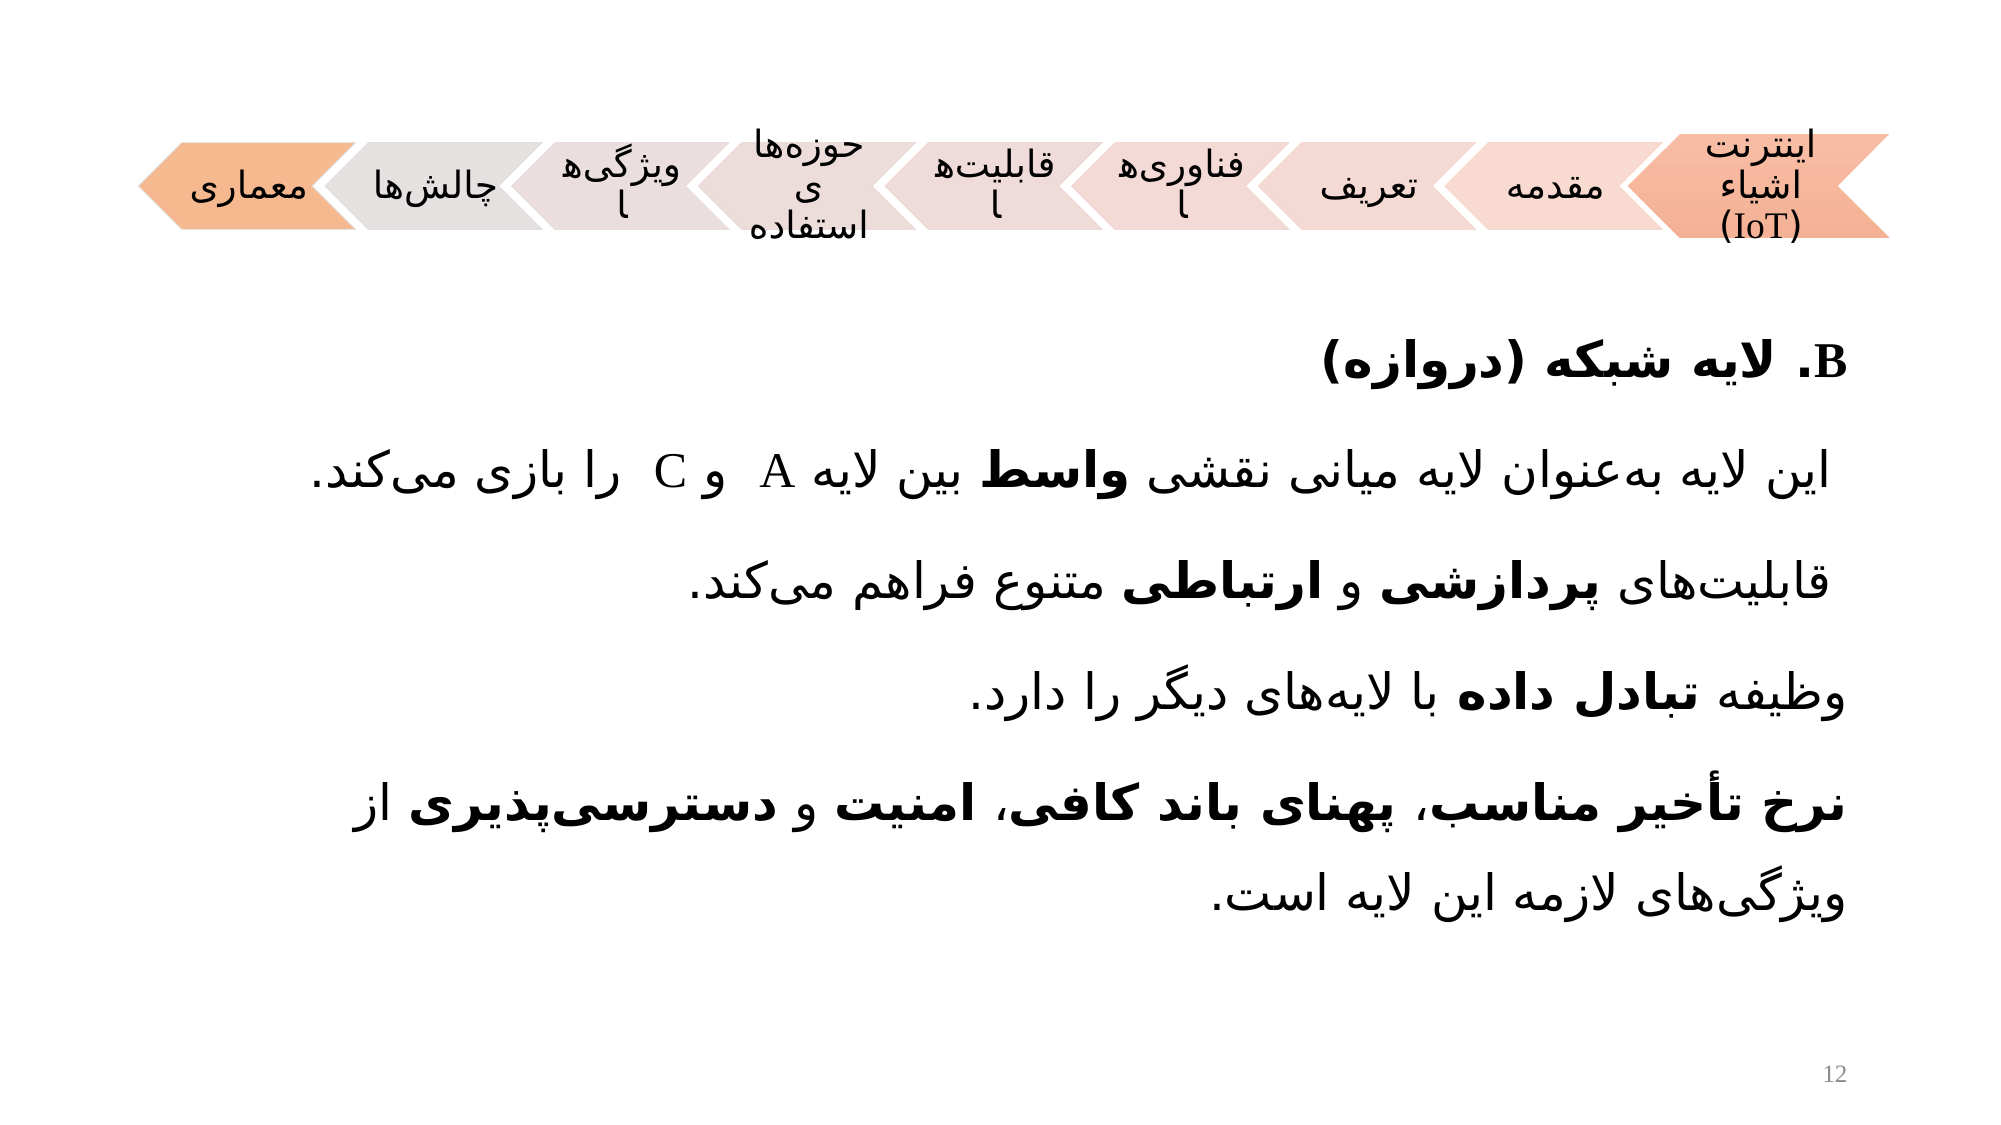

اینترنت اشیاء (IoT)
مقدمه
تعریف
فناوری‌ها
قابلیت‌ها
حوزه‌های استفاده
ویژگی‌ها
چالش‌ها
معماری
B. لایه شبکه (دروازه)
 این لایه به‌عنوان لایه میانی نقشی واسط بین لایه A  و C  را بازی می‌کند.
 قابلیت‌های پردازشی و ارتباطی متنوع فراهم می‌کند.
وظیفه تبادل داده با لایه‌های دیگر را دارد.
نرخ تأخیر مناسب، پهنای باند کافی، امنیت و دسترسی‌پذیری از ویژگی‌های لازمه این لایه است.
12